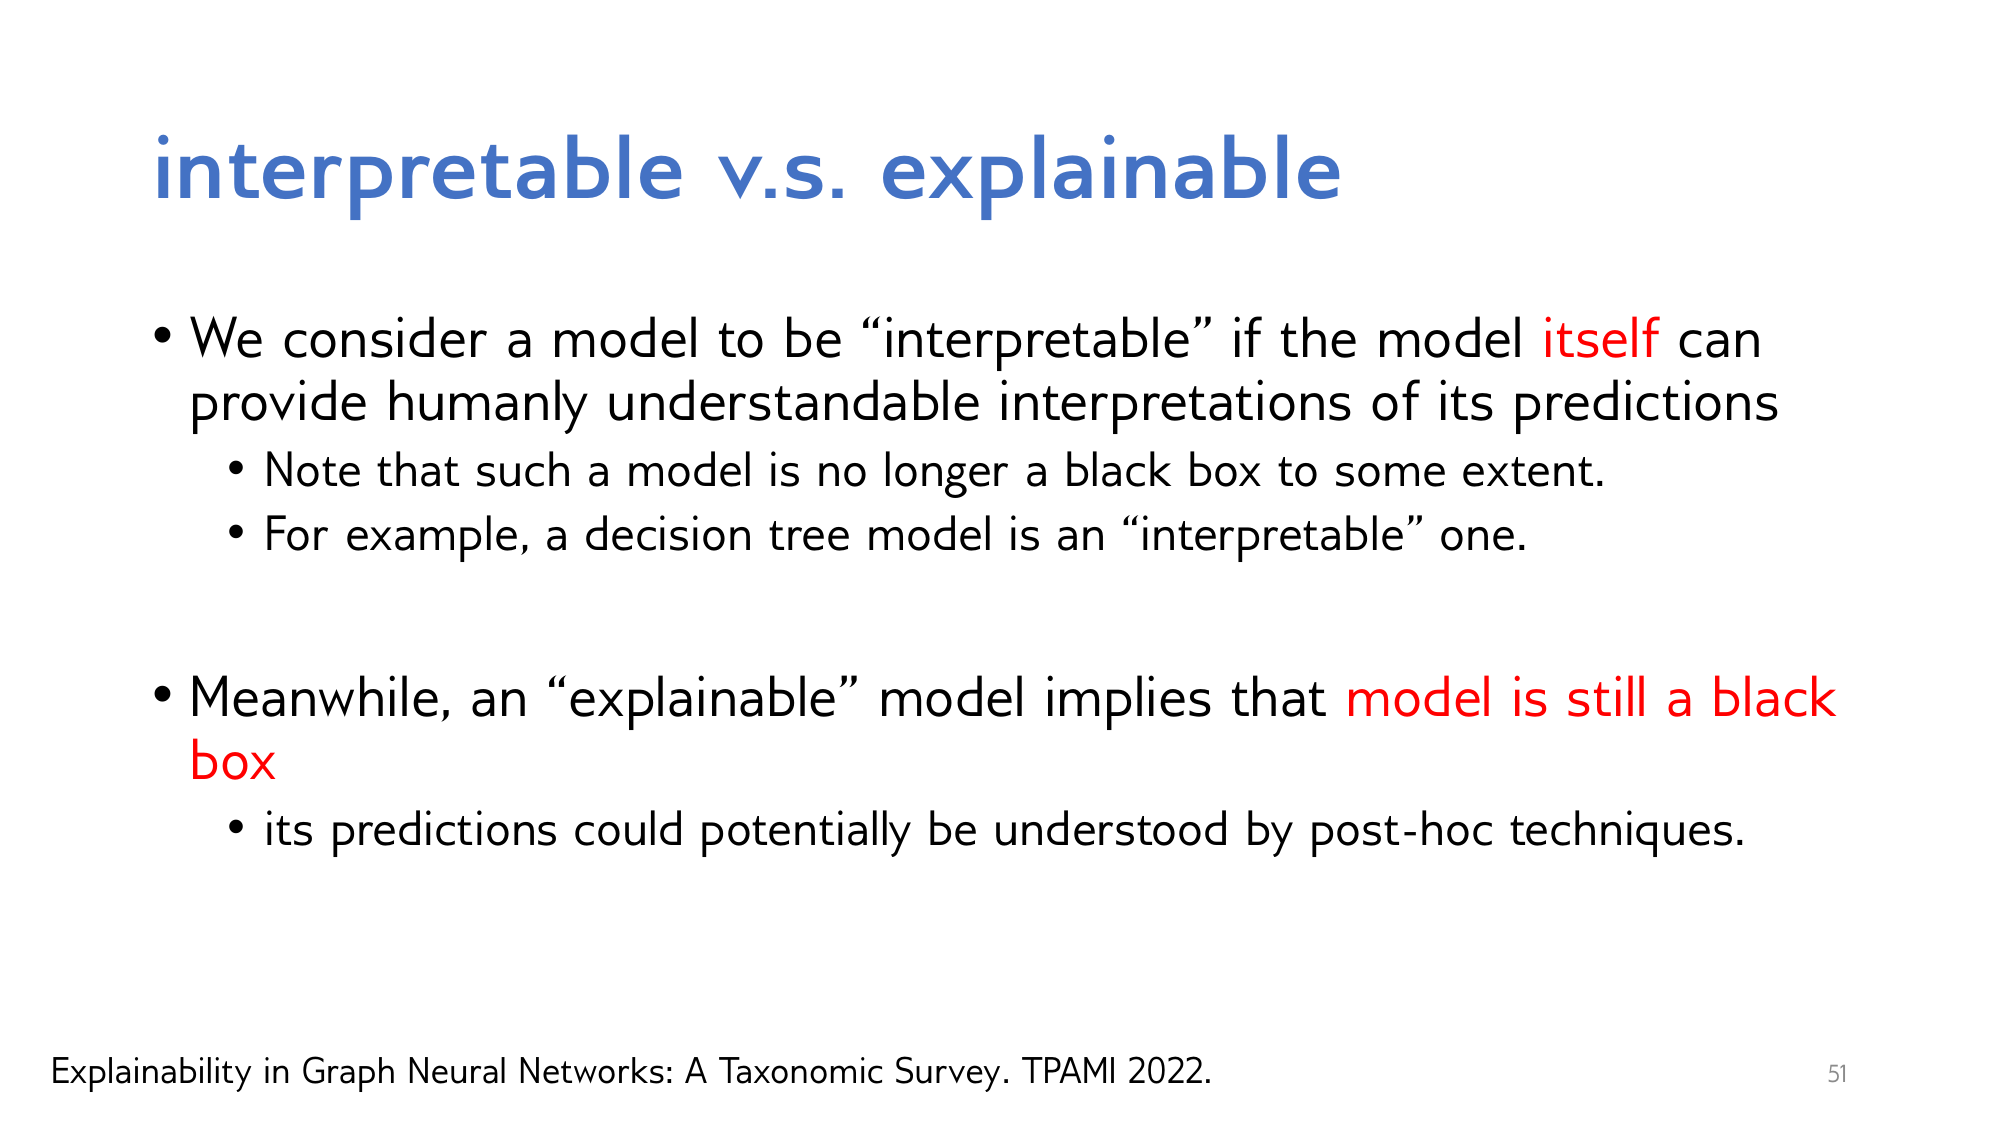

# interpretable v.s. explainable
﻿We consider a model to be “interpretable” if the model itself can provide humanly understandable interpretations of its predictions
Note that such a model is no longer a black box to some extent.
For example, a decision tree model is an “interpretable” one.

Meanwhile, an “explainable” model implies that model is still a black box
its predictions could potentially be understood by post-hoc techniques.
Explainability in Graph Neural Networks: A Taxonomic Survey. TPAMI 2022.
51